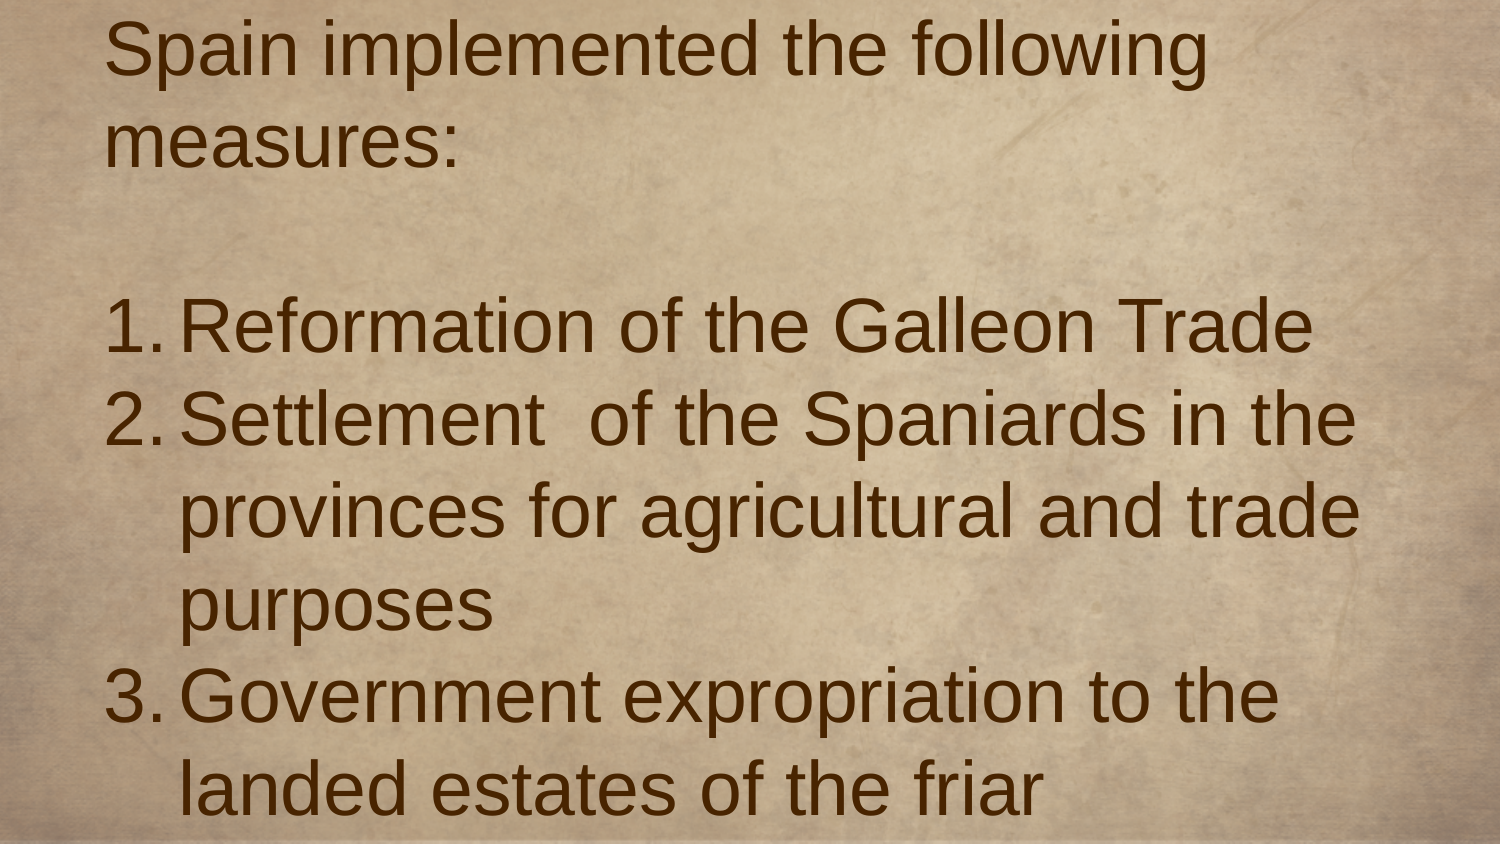

# To enhance their trading capacities , Spain implemented the following measures:

Reformation of the Galleon Trade
Settlement  of the Spaniards in the provinces for agricultural and trade purposes
Government expropriation to the landed estates of the friar corporations